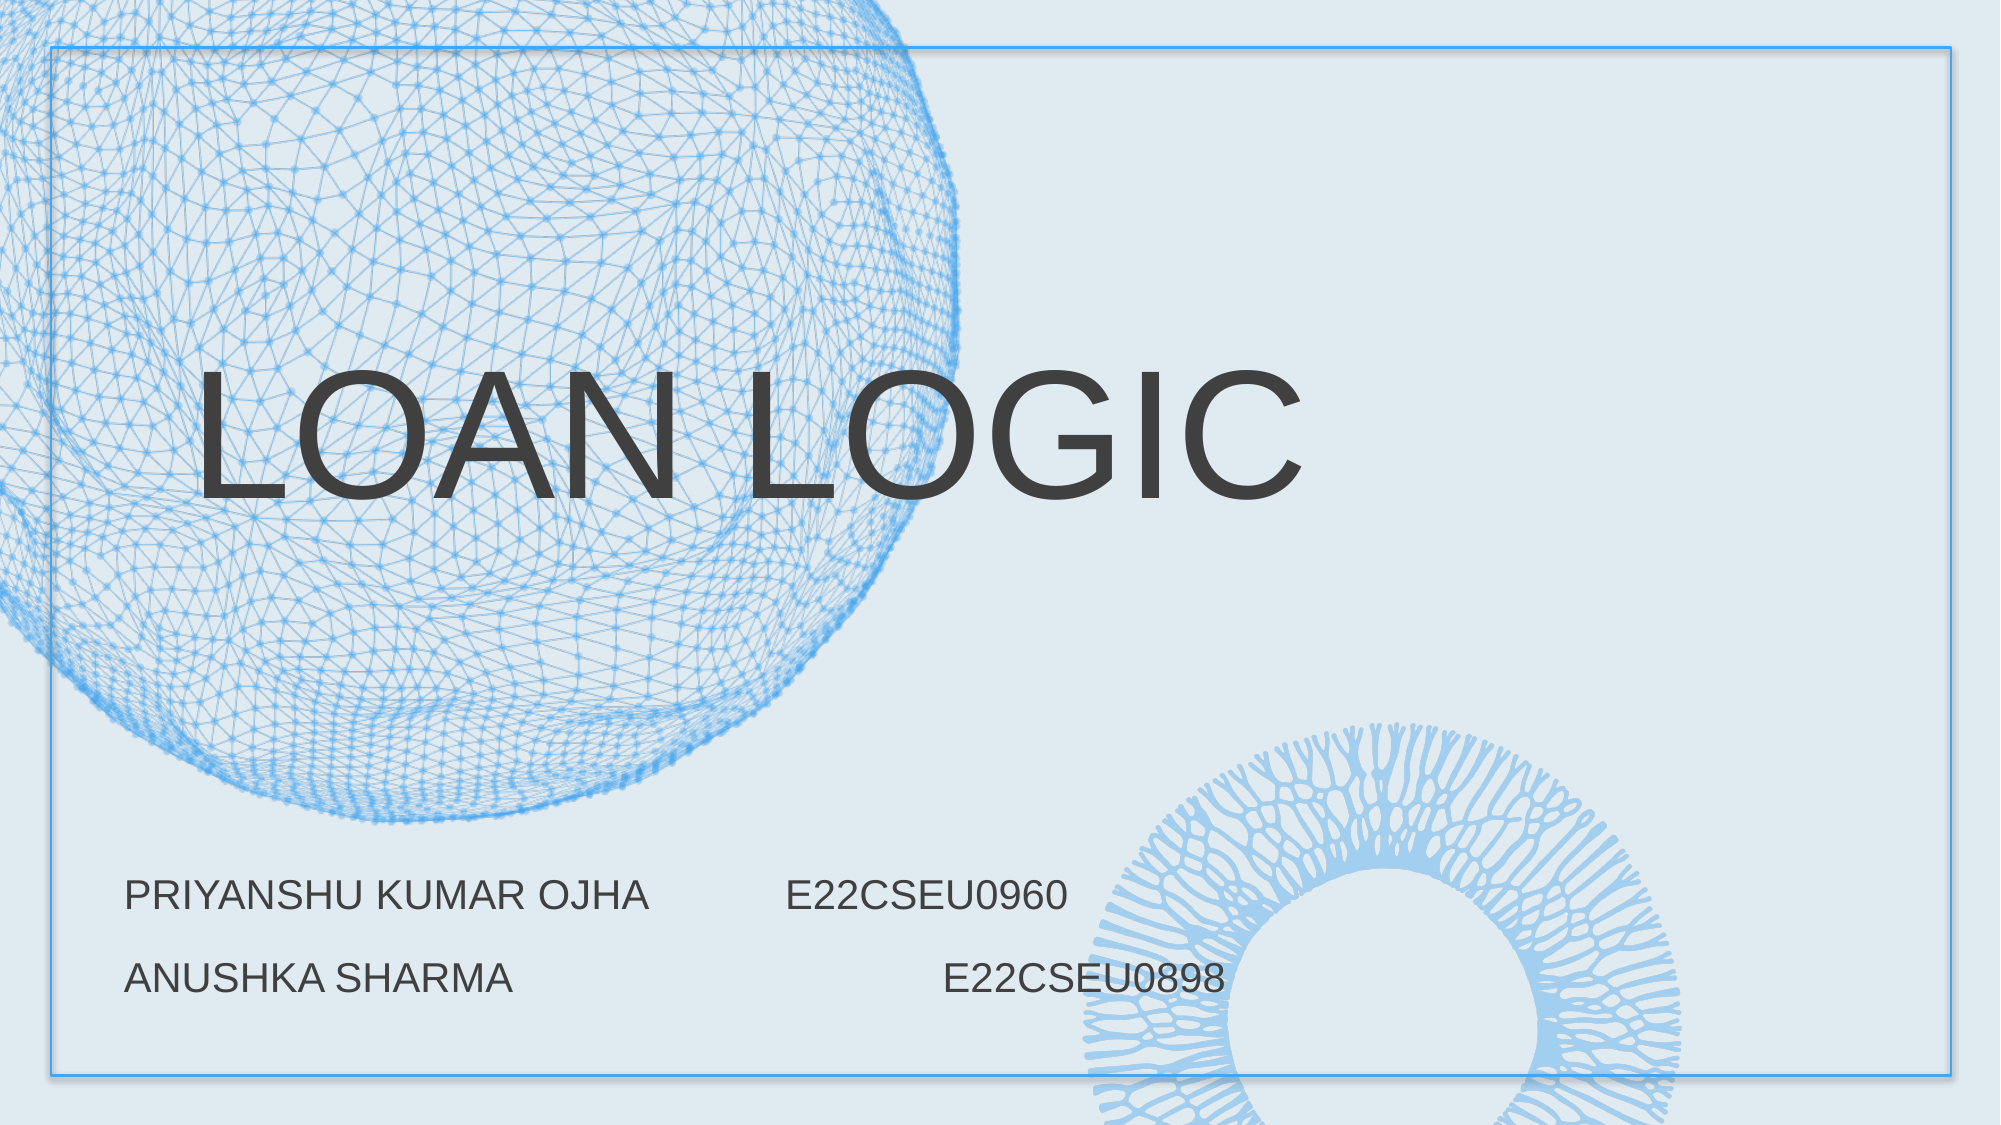

# Loan Logic
Priyanshu Kumar ojha            e22cseu0960
Anushka Sharma 			      e22cseu0898